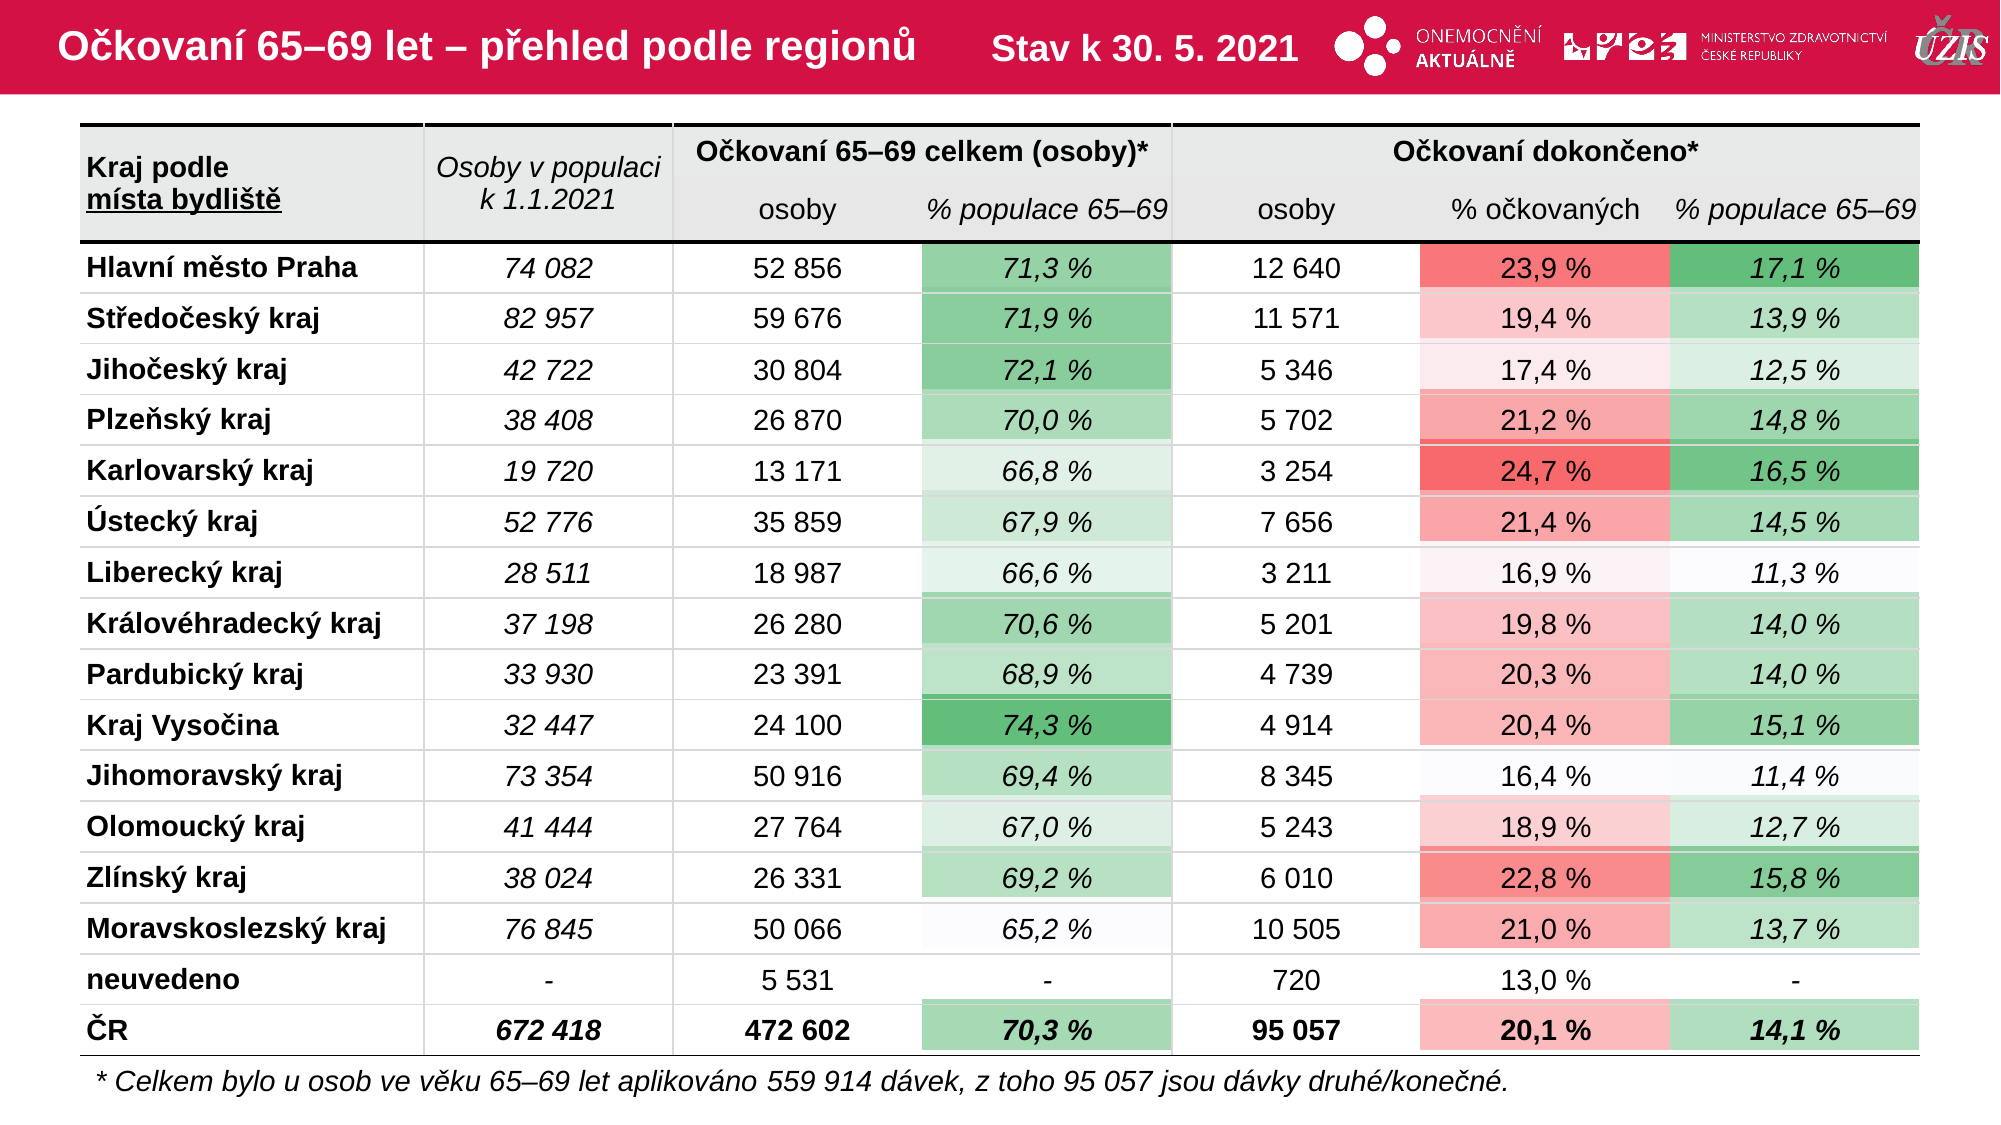

# Očkovaní 65–69 let – přehled podle regionů
Stav k 30. 5. 2021
| Kraj podle místa bydliště | Osoby v populaci k 1.1.2021 | Očkovaní 65–69 celkem (osoby)\* |  | Očkovaní dokončeno\* |  |  |
| --- | --- | --- | --- | --- | --- | --- |
|  |  | osoby | % populace 65–69 | osoby | % očkovaných | % populace 65–69 |
| Hlavní město Praha | 74 082 | 52 856 | 71,3 % | 12 640 | 23,9 % | 17,1 % |
| Středočeský kraj | 82 957 | 59 676 | 71,9 % | 11 571 | 19,4 % | 13,9 % |
| Jihočeský kraj | 42 722 | 30 804 | 72,1 % | 5 346 | 17,4 % | 12,5 % |
| Plzeňský kraj | 38 408 | 26 870 | 70,0 % | 5 702 | 21,2 % | 14,8 % |
| Karlovarský kraj | 19 720 | 13 171 | 66,8 % | 3 254 | 24,7 % | 16,5 % |
| Ústecký kraj | 52 776 | 35 859 | 67,9 % | 7 656 | 21,4 % | 14,5 % |
| Liberecký kraj | 28 511 | 18 987 | 66,6 % | 3 211 | 16,9 % | 11,3 % |
| Královéhradecký kraj | 37 198 | 26 280 | 70,6 % | 5 201 | 19,8 % | 14,0 % |
| Pardubický kraj | 33 930 | 23 391 | 68,9 % | 4 739 | 20,3 % | 14,0 % |
| Kraj Vysočina | 32 447 | 24 100 | 74,3 % | 4 914 | 20,4 % | 15,1 % |
| Jihomoravský kraj | 73 354 | 50 916 | 69,4 % | 8 345 | 16,4 % | 11,4 % |
| Olomoucký kraj | 41 444 | 27 764 | 67,0 % | 5 243 | 18,9 % | 12,7 % |
| Zlínský kraj | 38 024 | 26 331 | 69,2 % | 6 010 | 22,8 % | 15,8 % |
| Moravskoslezský kraj | 76 845 | 50 066 | 65,2 % | 10 505 | 21,0 % | 13,7 % |
| neuvedeno | - | 5 531 | - | 720 | 13,0 % | - |
| ČR | 672 418 | 472 602 | 70,3 % | 95 057 | 20,1 % | 14,1 % |
|  |  |  |  |  |  |
| --- | --- | --- | --- | --- | --- |
|  |  |  |  |  |  |
|  |  |  |  |  |  |
|  |  |  |  |  |  |
|  |  |  |  |  |  |
|  |  |  |  |  |  |
|  |  |  |  |  |  |
|  |  |  |  |  |  |
|  |  |  |  |  |  |
|  |  |  |  |  |  |
|  |  |  |  |  |  |
|  |  |  |  |  |  |
|  |  |  |  |  |  |
|  |  |  |  |  |  |
|  |  |  |  |  |  |
|  |  |  |  |  |  |
* Celkem bylo u osob ve věku 65–69 let aplikováno 559 914 dávek, z toho 95 057 jsou dávky druhé/konečné.